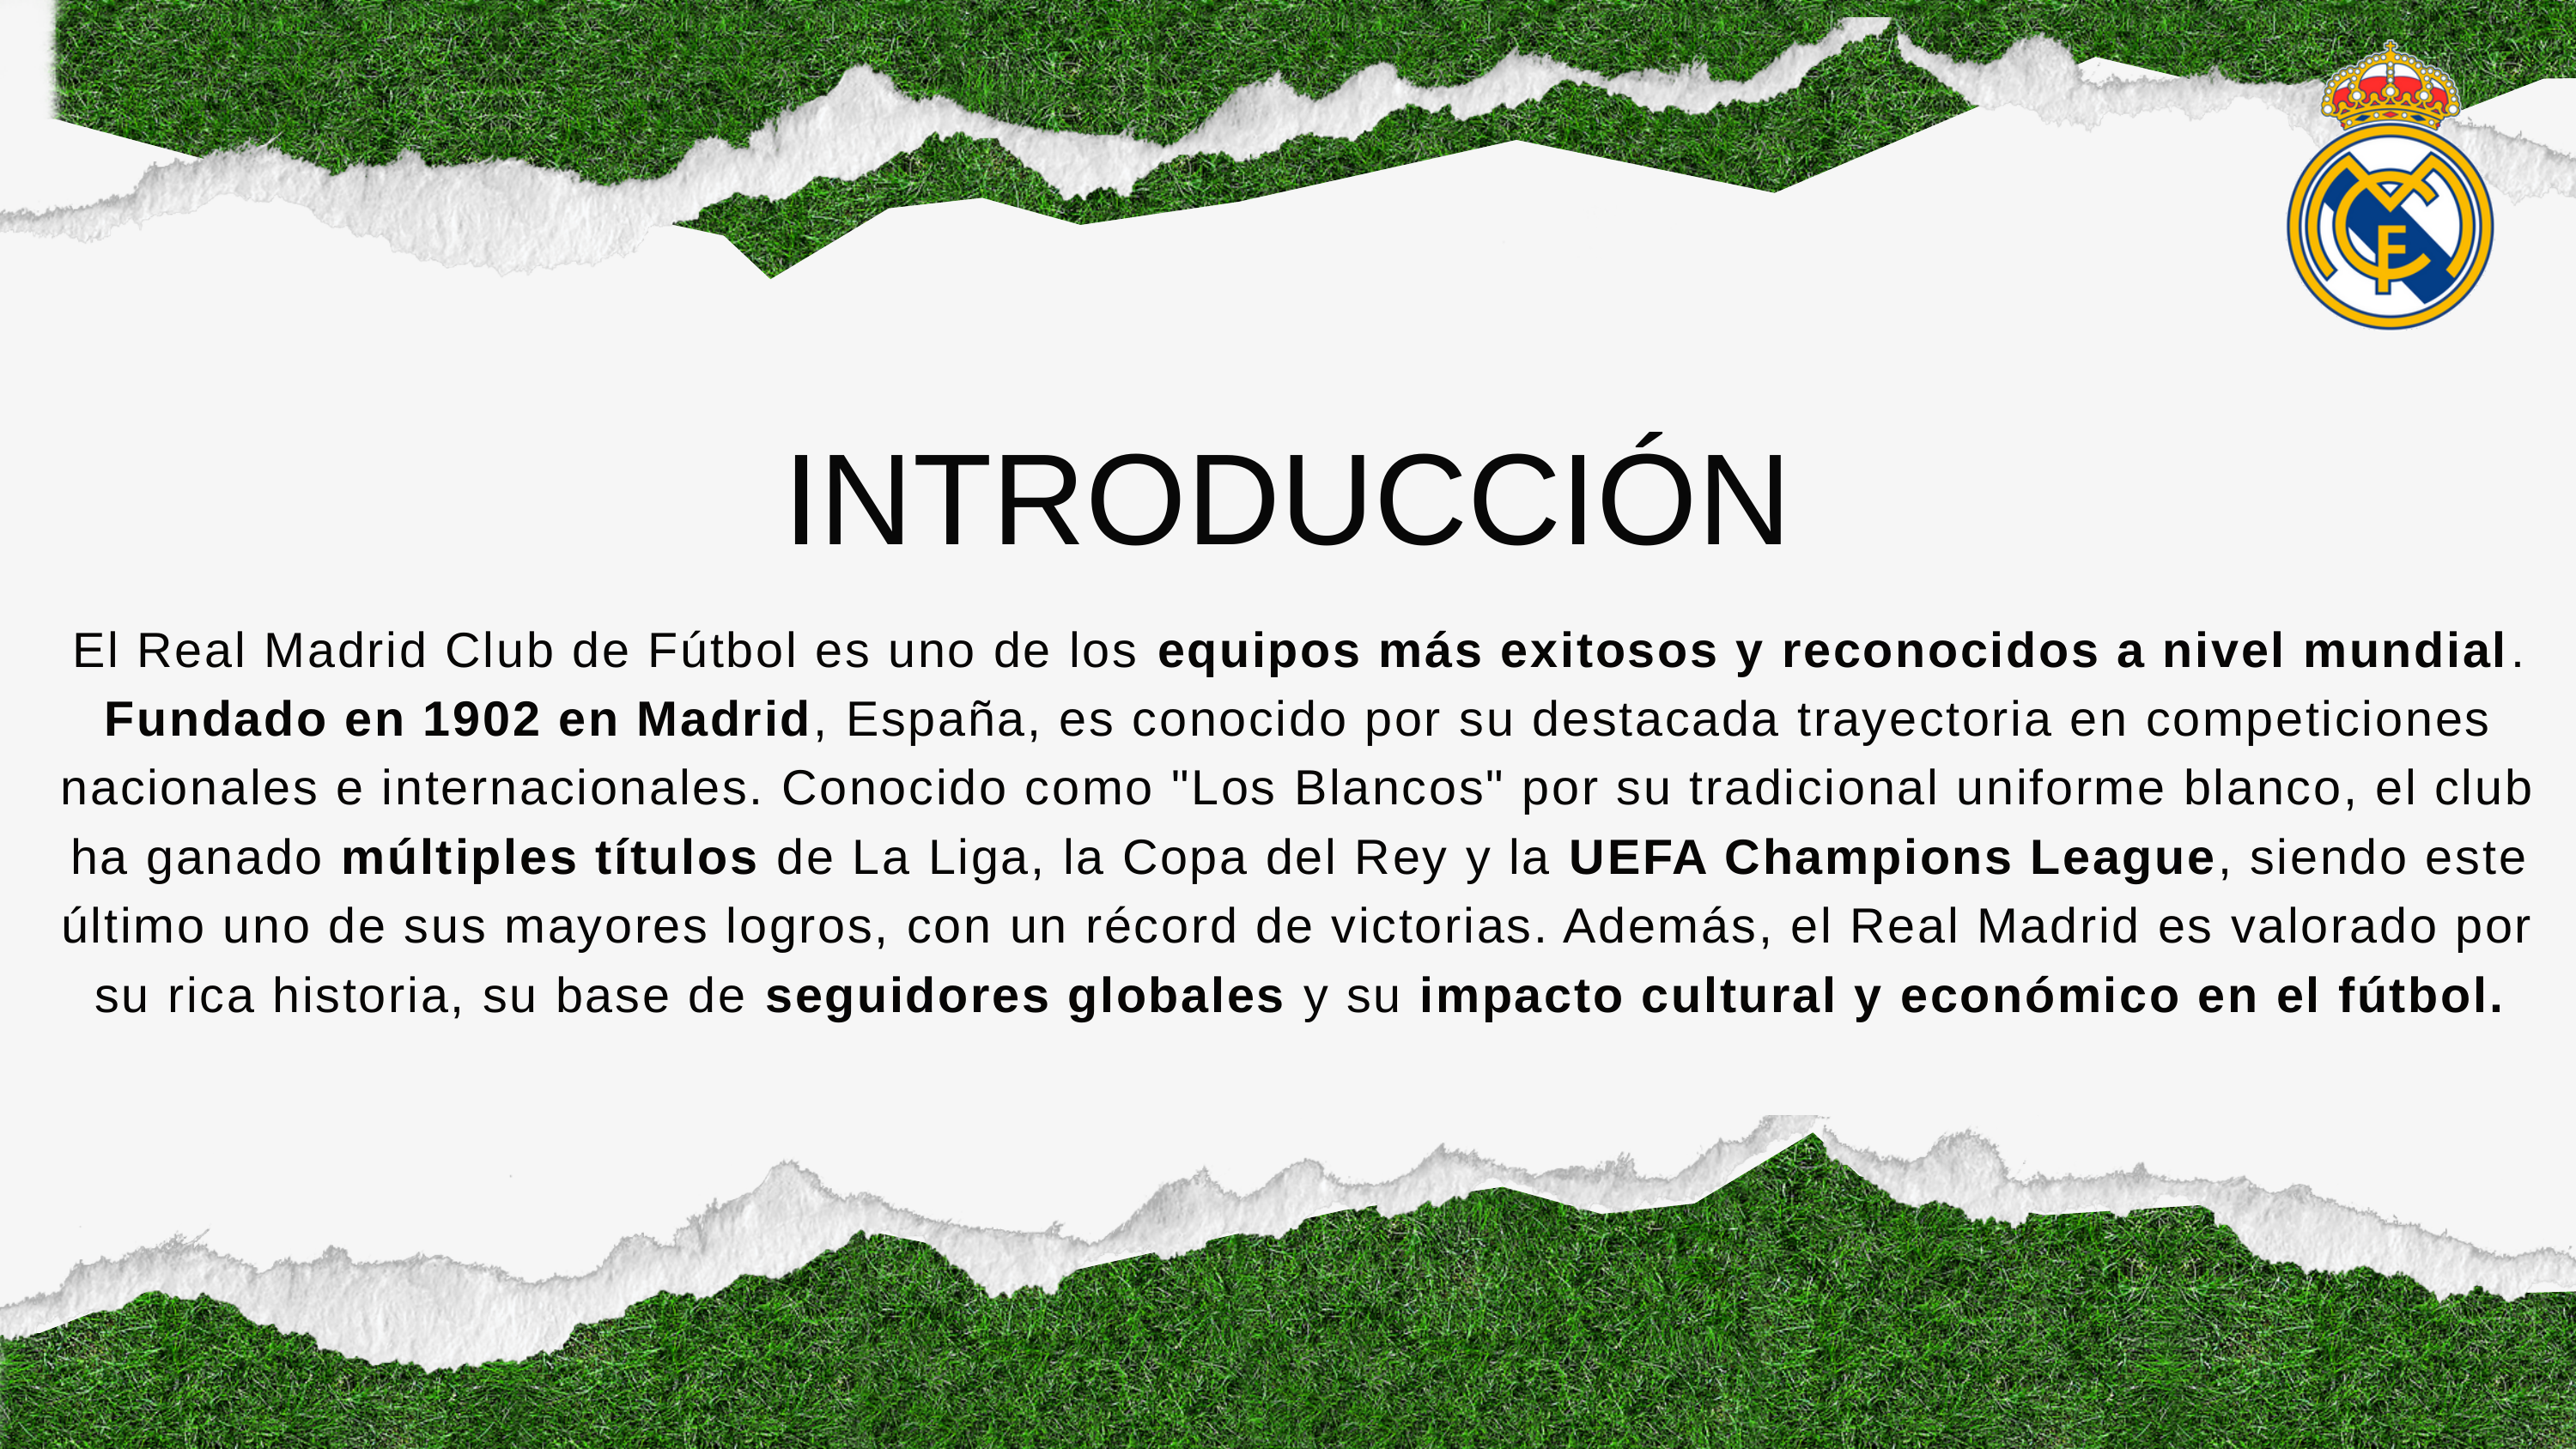

INTRODUCCIÓN
El Real Madrid Club de Fútbol es uno de los equipos más exitosos y reconocidos a nivel mundial. Fundado en 1902 en Madrid, España, es conocido por su destacada trayectoria en competiciones nacionales e internacionales. Conocido como "Los Blancos" por su tradicional uniforme blanco, el club ha ganado múltiples títulos de La Liga, la Copa del Rey y la UEFA Champions League, siendo este último uno de sus mayores logros, con un récord de victorias. Además, el Real Madrid es valorado por su rica historia, su base de seguidores globales y su impacto cultural y económico en el fútbol.